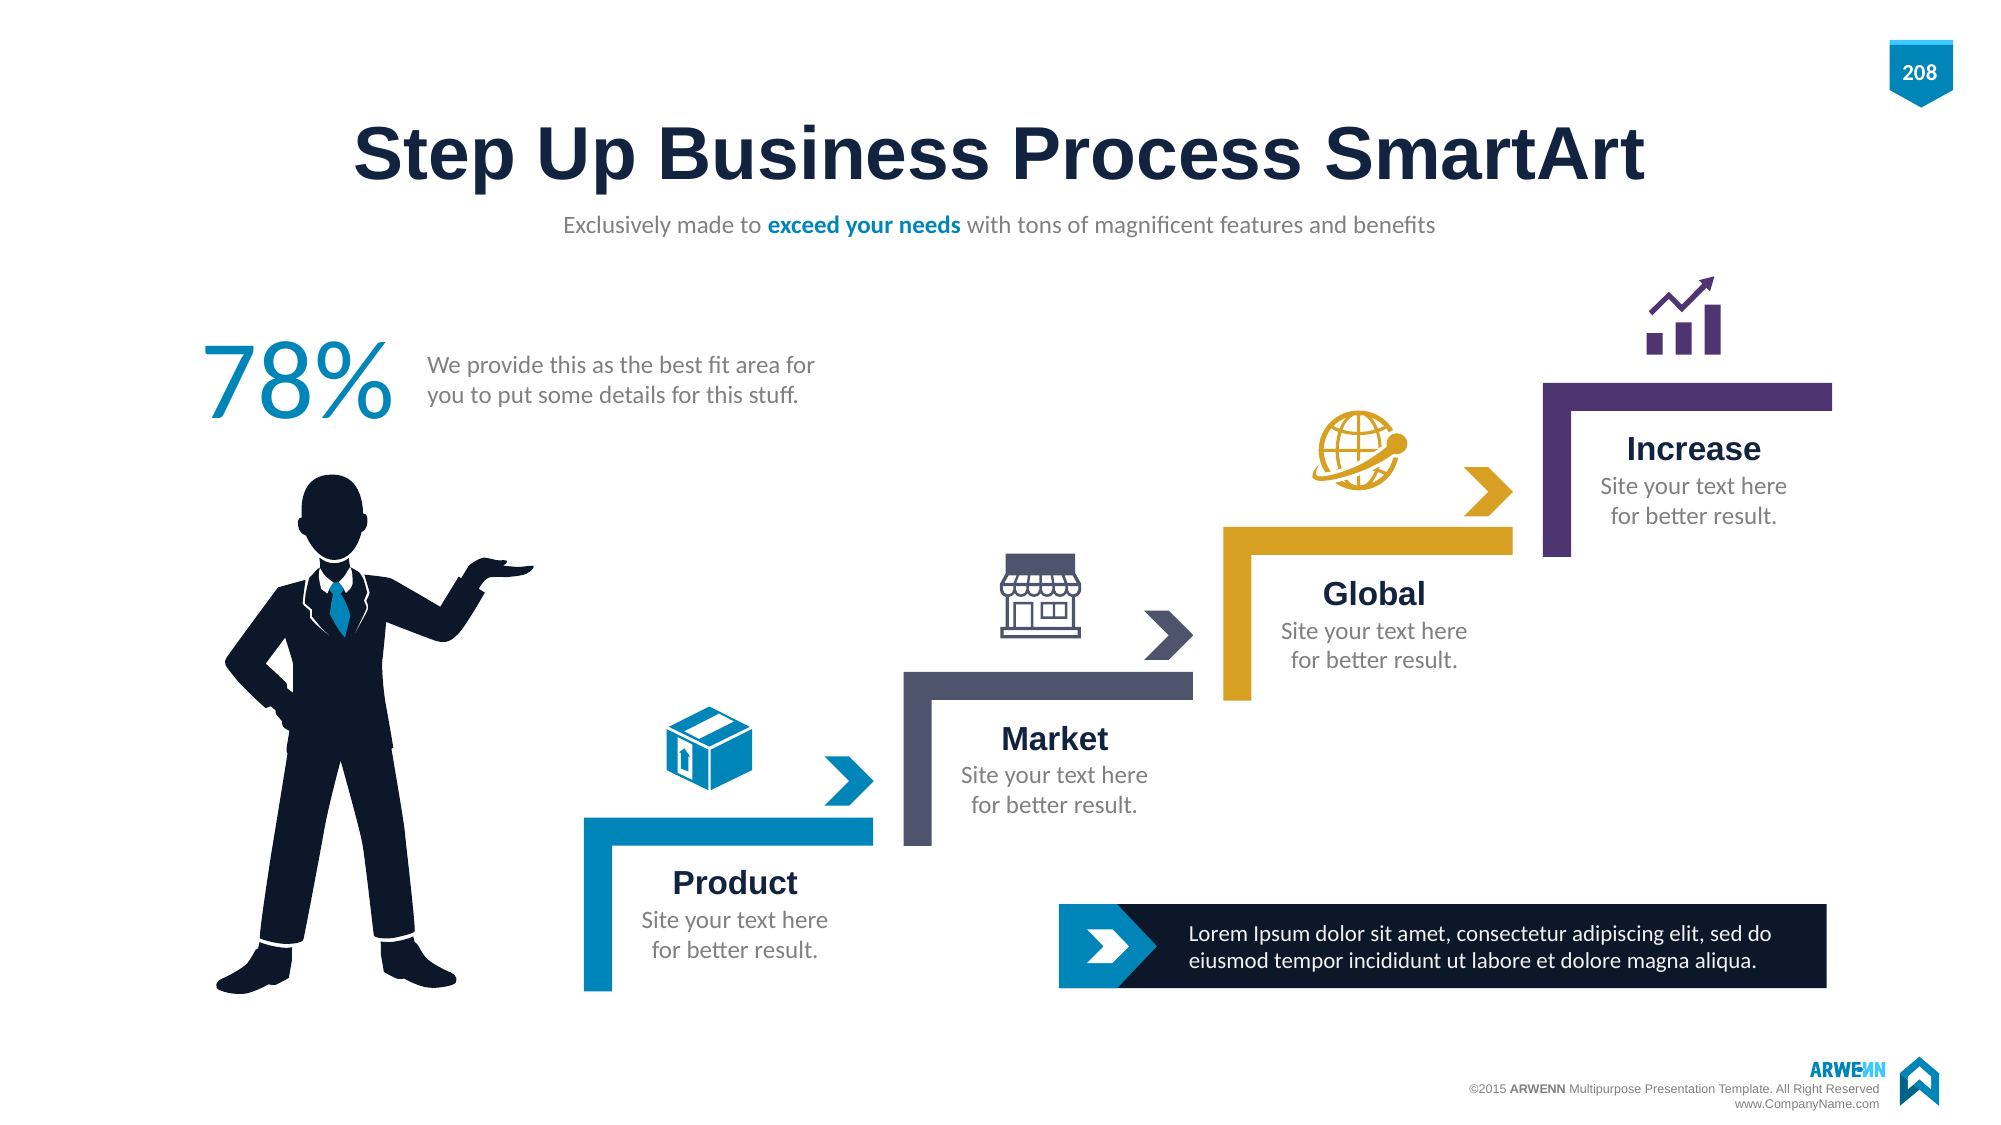

# Step Up Business Process SmartArt
Exclusively made to exceed your needs with tons of magnificent features and benefits

78%
We provide this as the best fit area for you to put some details for this stuff.

Increase
Site your text here for better result.

Global
Site your text here for better result.

Market
Site your text here for better result.
Product
Site your text here for better result.

Lorem Ipsum dolor sit amet, consectetur adipiscing elit, sed do eiusmod tempor incididunt ut labore et dolore magna aliqua.